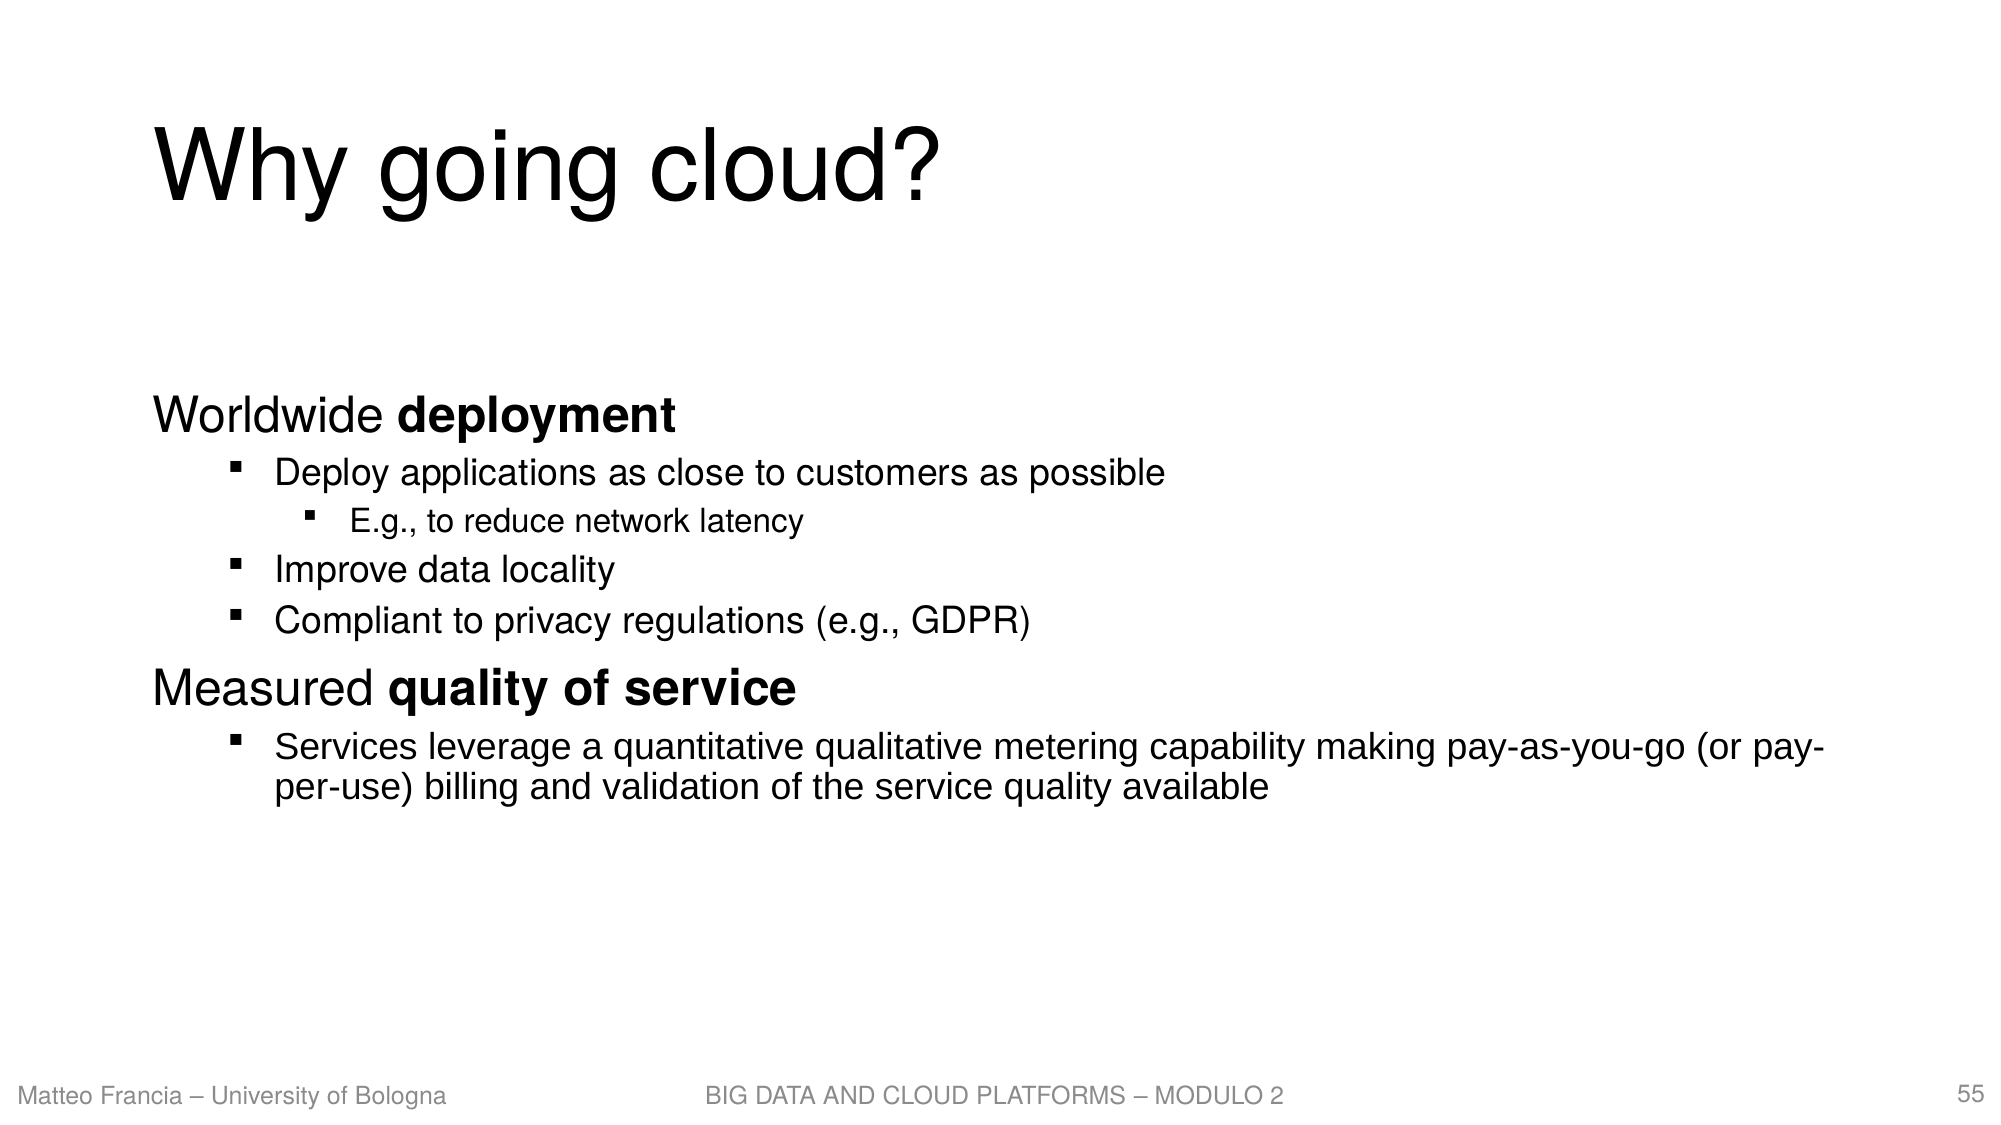

# Why going cloud?
Worldwide deployment
Deploy applications as close to customers as possible
E.g., to reduce network latency
Improve data locality
Compliant to privacy regulations (e.g., GDPR)
Measured quality of service
Services leverage a quantitative qualitative metering capability making pay-as-you-go (or pay-per-use) billing and validation of the service quality available

55
Matteo Francia – University of Bologna